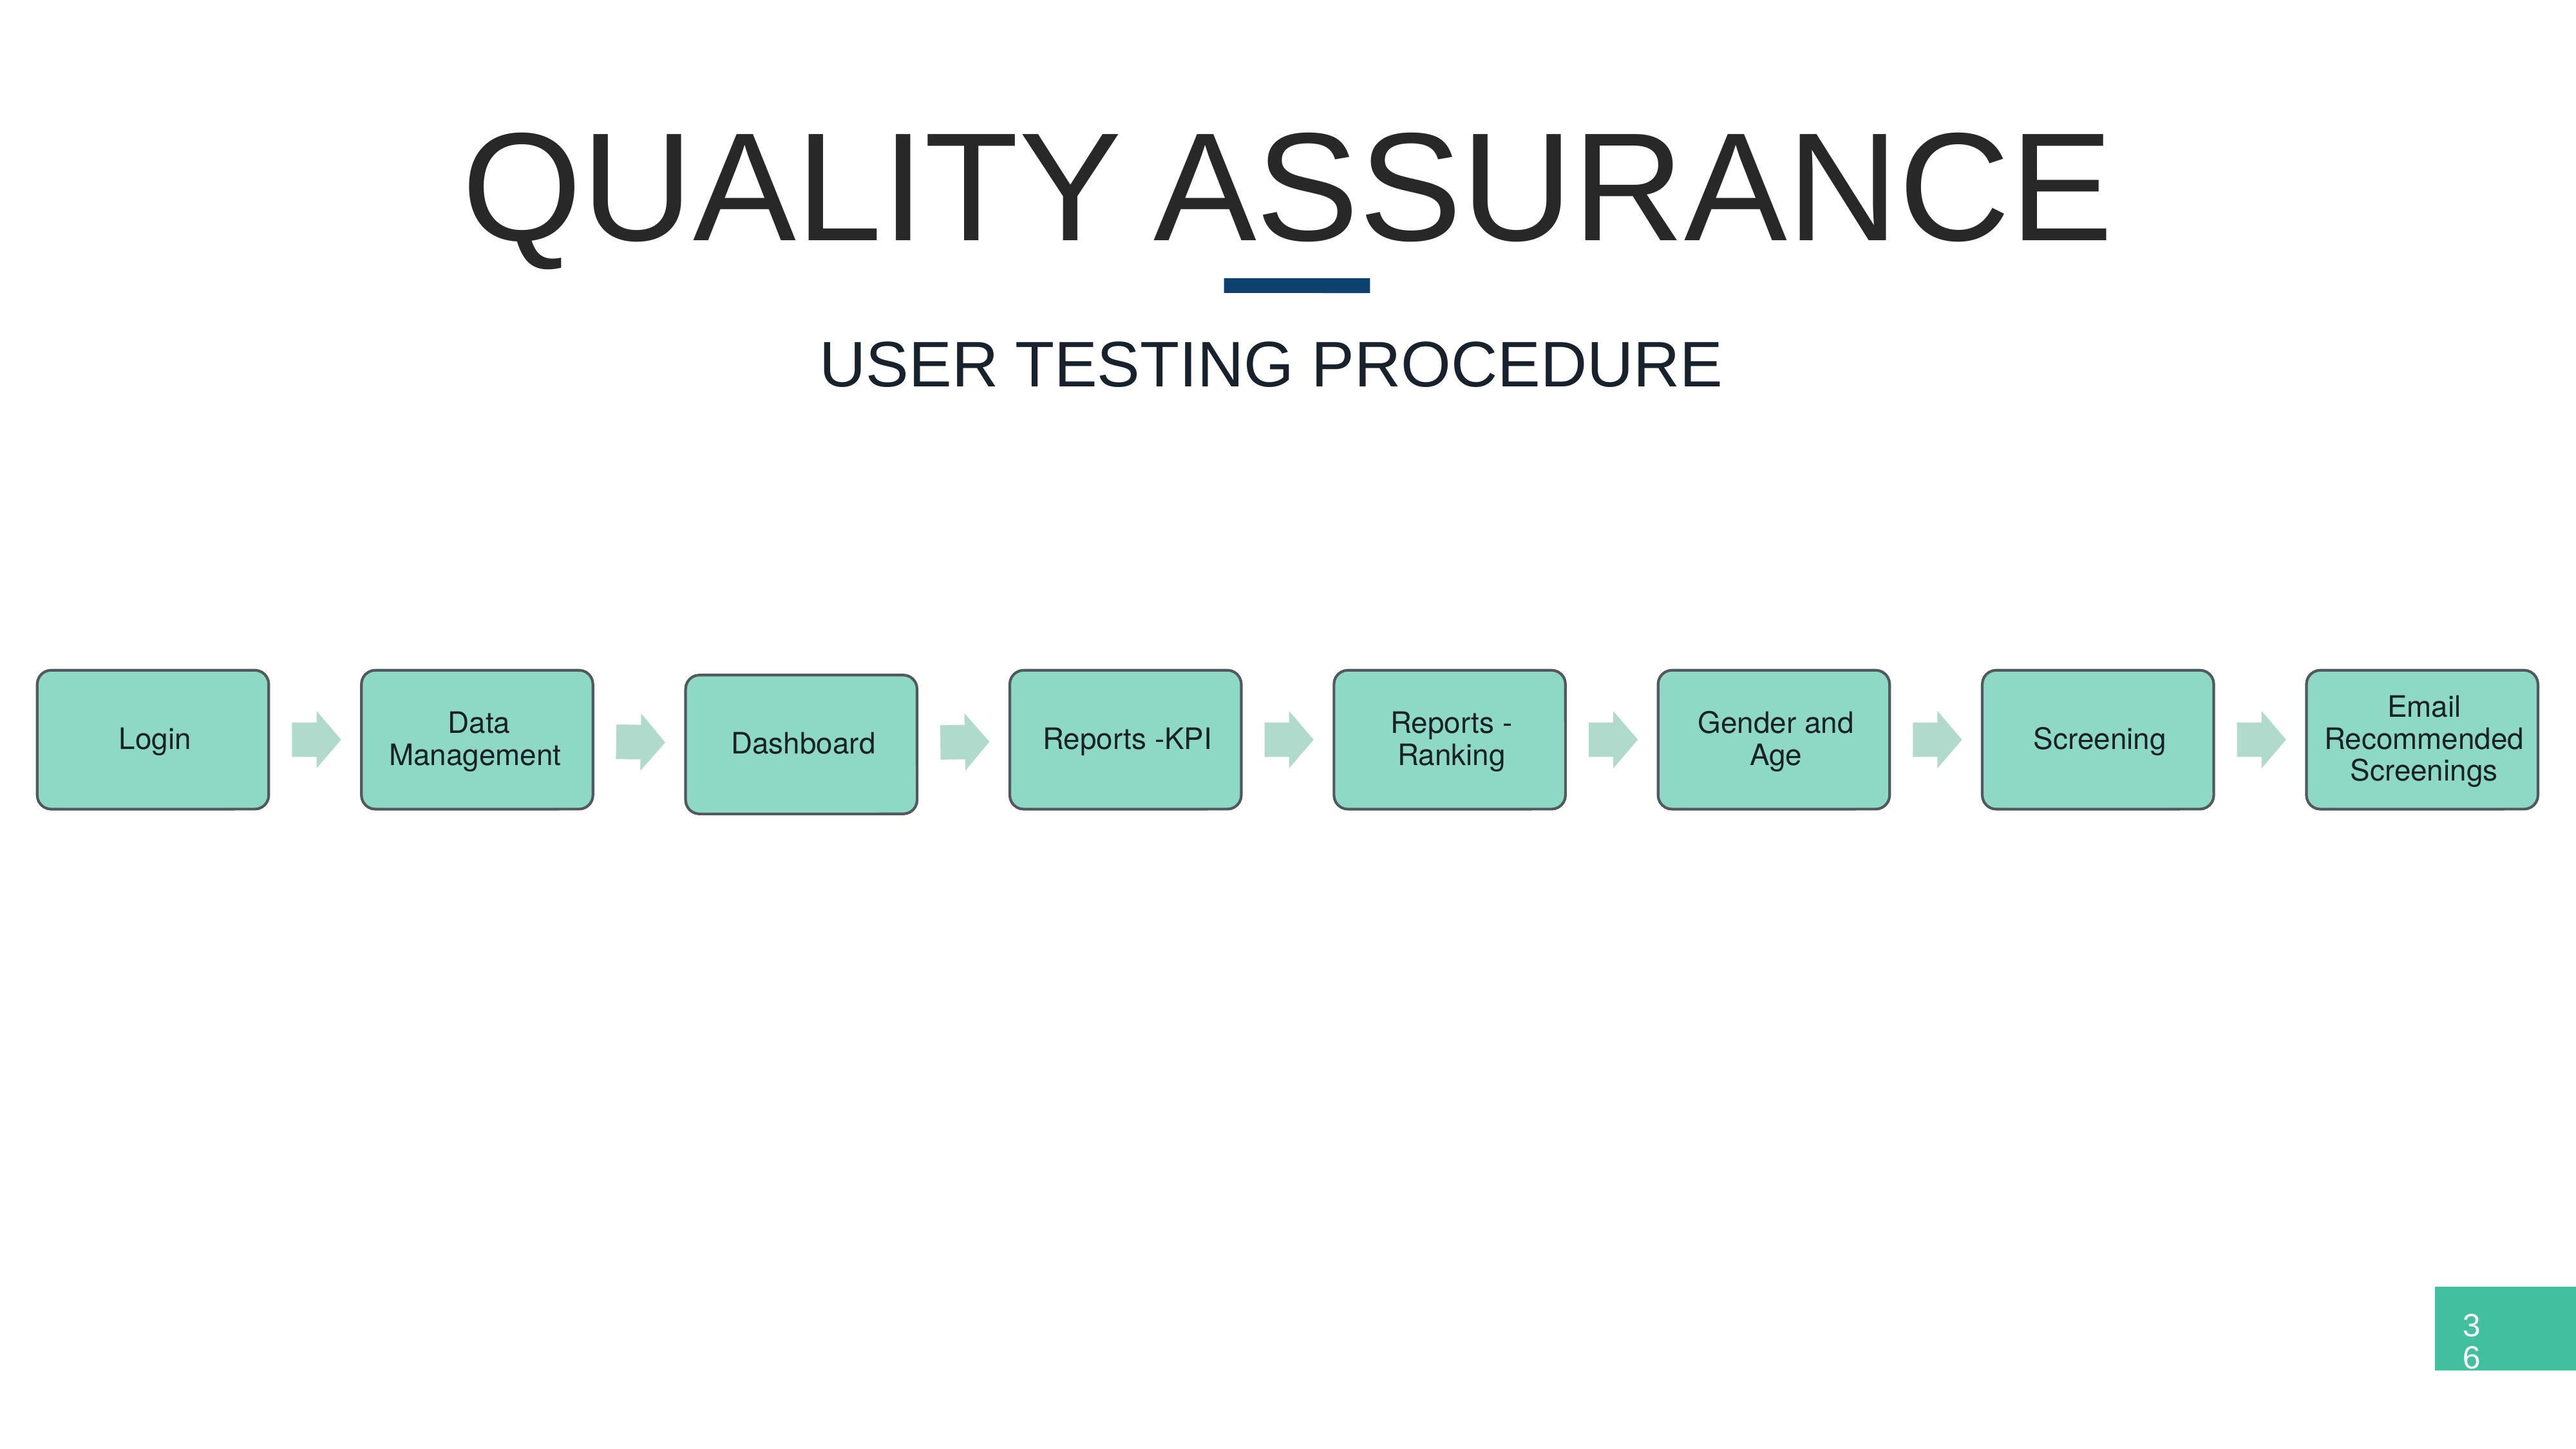

QUALITY ASSURANCE

USER TESTING PROCEDURE
Login

Data Management

Dashboard

Reports -KPI

Reports - Ranking

Gender and Age

Screening

Email Recommended Screenings
36